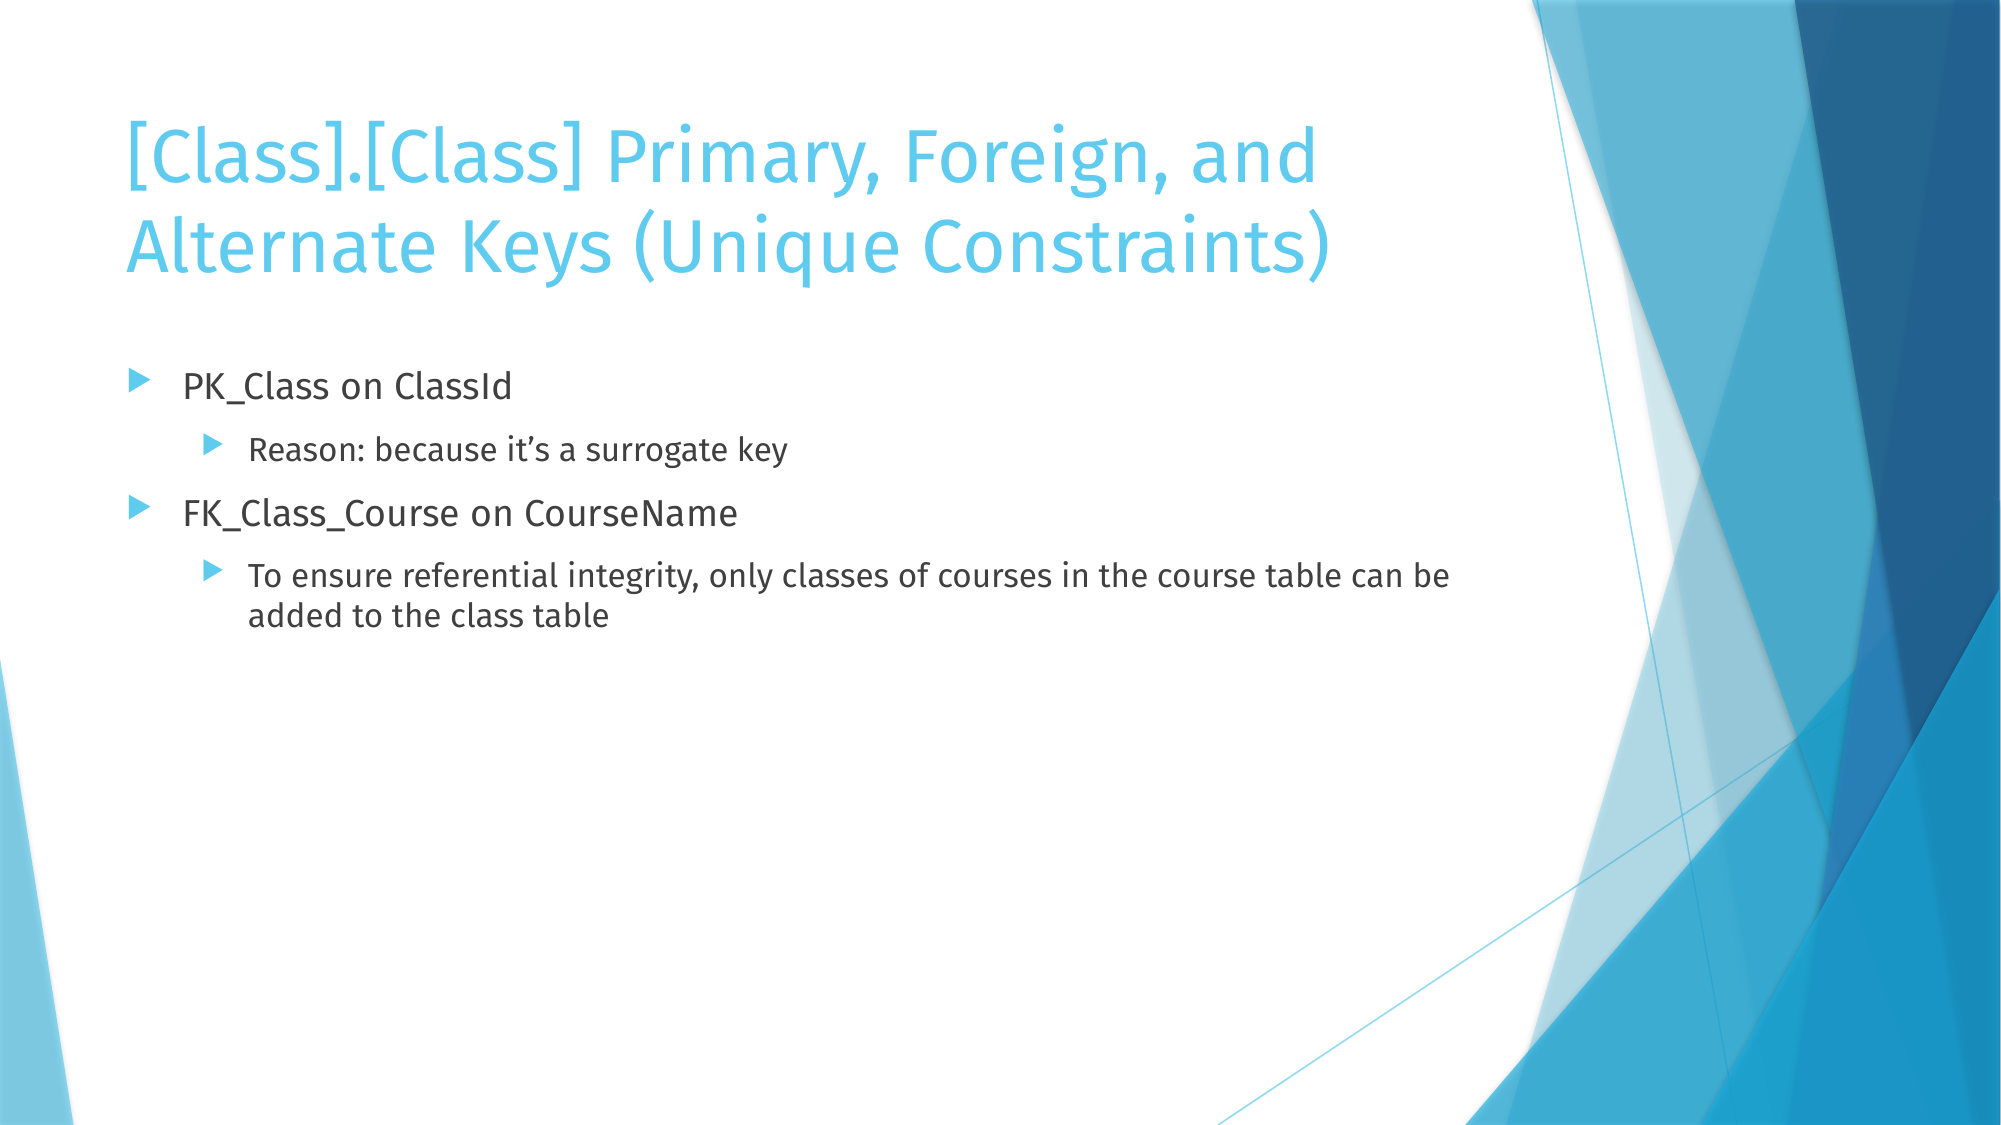

# [Class].[Class] Primary, Foreign, and Alternate Keys (Unique Constraints)
PK_Class on ClassId
Reason: because it’s a surrogate key
FK_Class_Course on CourseName
To ensure referential integrity, only classes of courses in the course table can be added to the class table